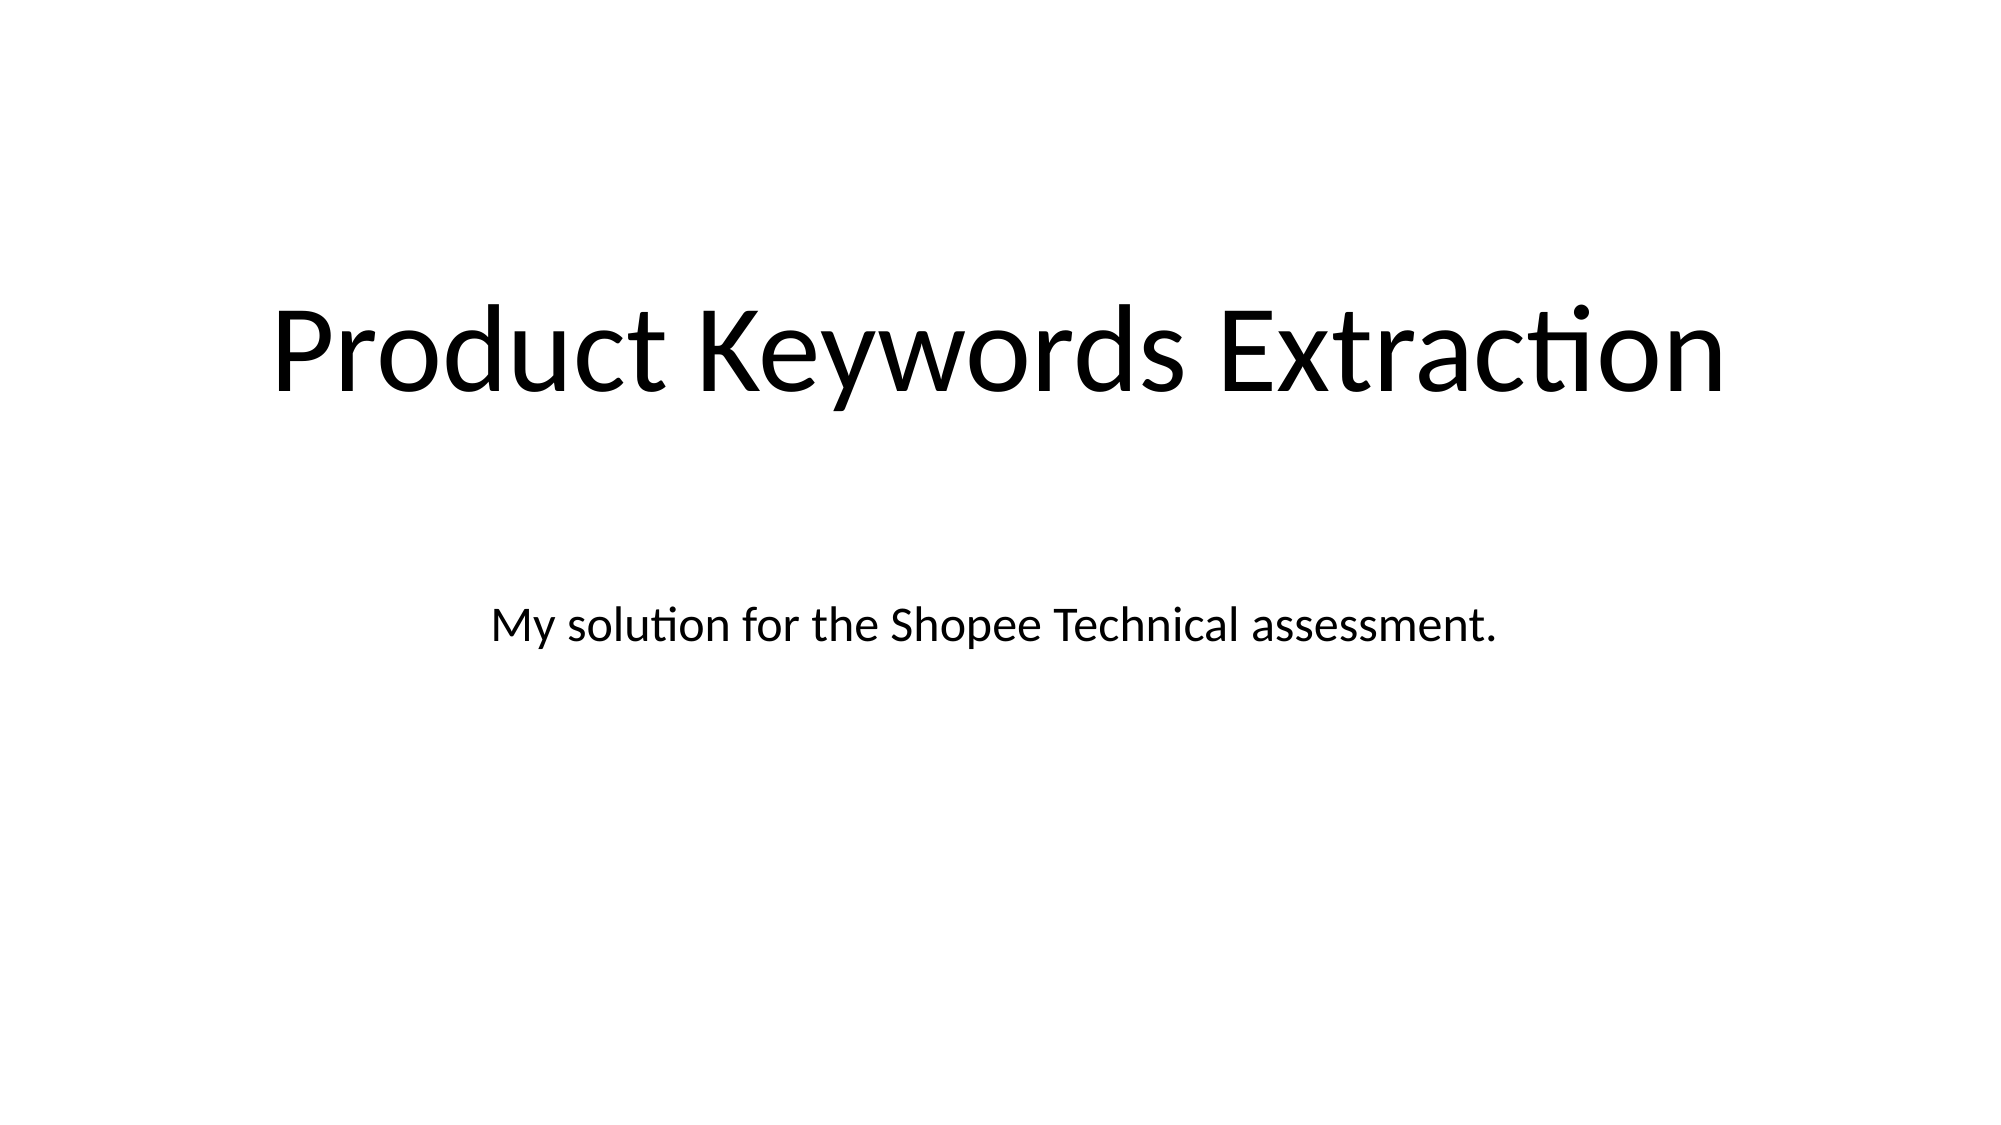

# Product Keywords Extraction
My solution for the Shopee Technical assessment.